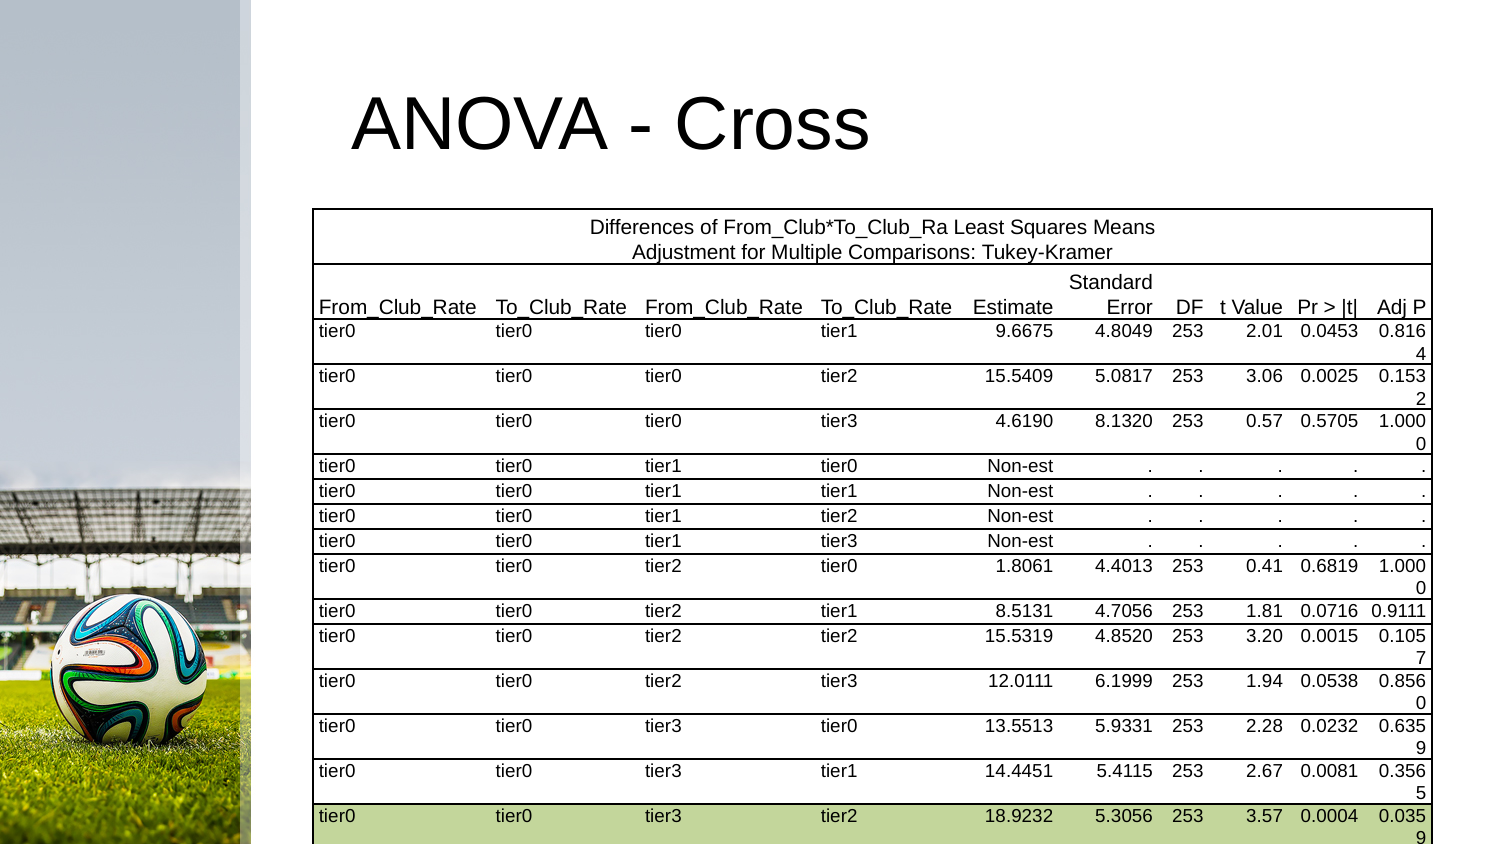

ANOVA - Cross
| Differences of From\_Club\*To\_Club\_Ra Least Squares Means Adjustment for Multiple Comparisons: Tukey-Kramer |  |  |  |  |  |  |  |  |  |
| --- | --- | --- | --- | --- | --- | --- | --- | --- | --- |
| From\_Club\_Rate | To\_Club\_Rate | From\_Club\_Rate | To\_Club\_Rate | Estimate | Standard Error | DF | t Value | Pr > |t| | Adj P |
| tier0 | tier0 | tier0 | tier1 | 9.6675 | 4.8049 | 253 | 2.01 | 0.0453 | 0.8164 |
| tier0 | tier0 | tier0 | tier2 | 15.5409 | 5.0817 | 253 | 3.06 | 0.0025 | 0.1532 |
| tier0 | tier0 | tier0 | tier3 | 4.6190 | 8.1320 | 253 | 0.57 | 0.5705 | 1.0000 |
| tier0 | tier0 | tier1 | tier0 | Non-est | . | . | . | . | . |
| tier0 | tier0 | tier1 | tier1 | Non-est | . | . | . | . | . |
| tier0 | tier0 | tier1 | tier2 | Non-est | . | . | . | . | . |
| tier0 | tier0 | tier1 | tier3 | Non-est | . | . | . | . | . |
| tier0 | tier0 | tier2 | tier0 | 1.8061 | 4.4013 | 253 | 0.41 | 0.6819 | 1.0000 |
| tier0 | tier0 | tier2 | tier1 | 8.5131 | 4.7056 | 253 | 1.81 | 0.0716 | 0.9111 |
| tier0 | tier0 | tier2 | tier2 | 15.5319 | 4.8520 | 253 | 3.20 | 0.0015 | 0.1057 |
| tier0 | tier0 | tier2 | tier3 | 12.0111 | 6.1999 | 253 | 1.94 | 0.0538 | 0.8560 |
| tier0 | tier0 | tier3 | tier0 | 13.5513 | 5.9331 | 253 | 2.28 | 0.0232 | 0.6359 |
| tier0 | tier0 | tier3 | tier1 | 14.4451 | 5.4115 | 253 | 2.67 | 0.0081 | 0.3565 |
| tier0 | tier0 | tier3 | tier2 | 18.9232 | 5.3056 | 253 | 3.57 | 0.0004 | 0.0359 |
| tier0 | tier0 | tier3 | tier3 | 22.3439 | 5.8073 | 253 | 3.85 | 0.0002 | 0.0140 |
| tier0 | tier1 | tier0 | tier2 | 5.8734 | 4.5921 | 253 | 1.28 | 0.2021 | 0.9963 |
| tier0 | tier1 | tier0 | tier3 | -5.0485 | 8.0138 | 253 | -0.63 | 0.5293 | 1.0000 |